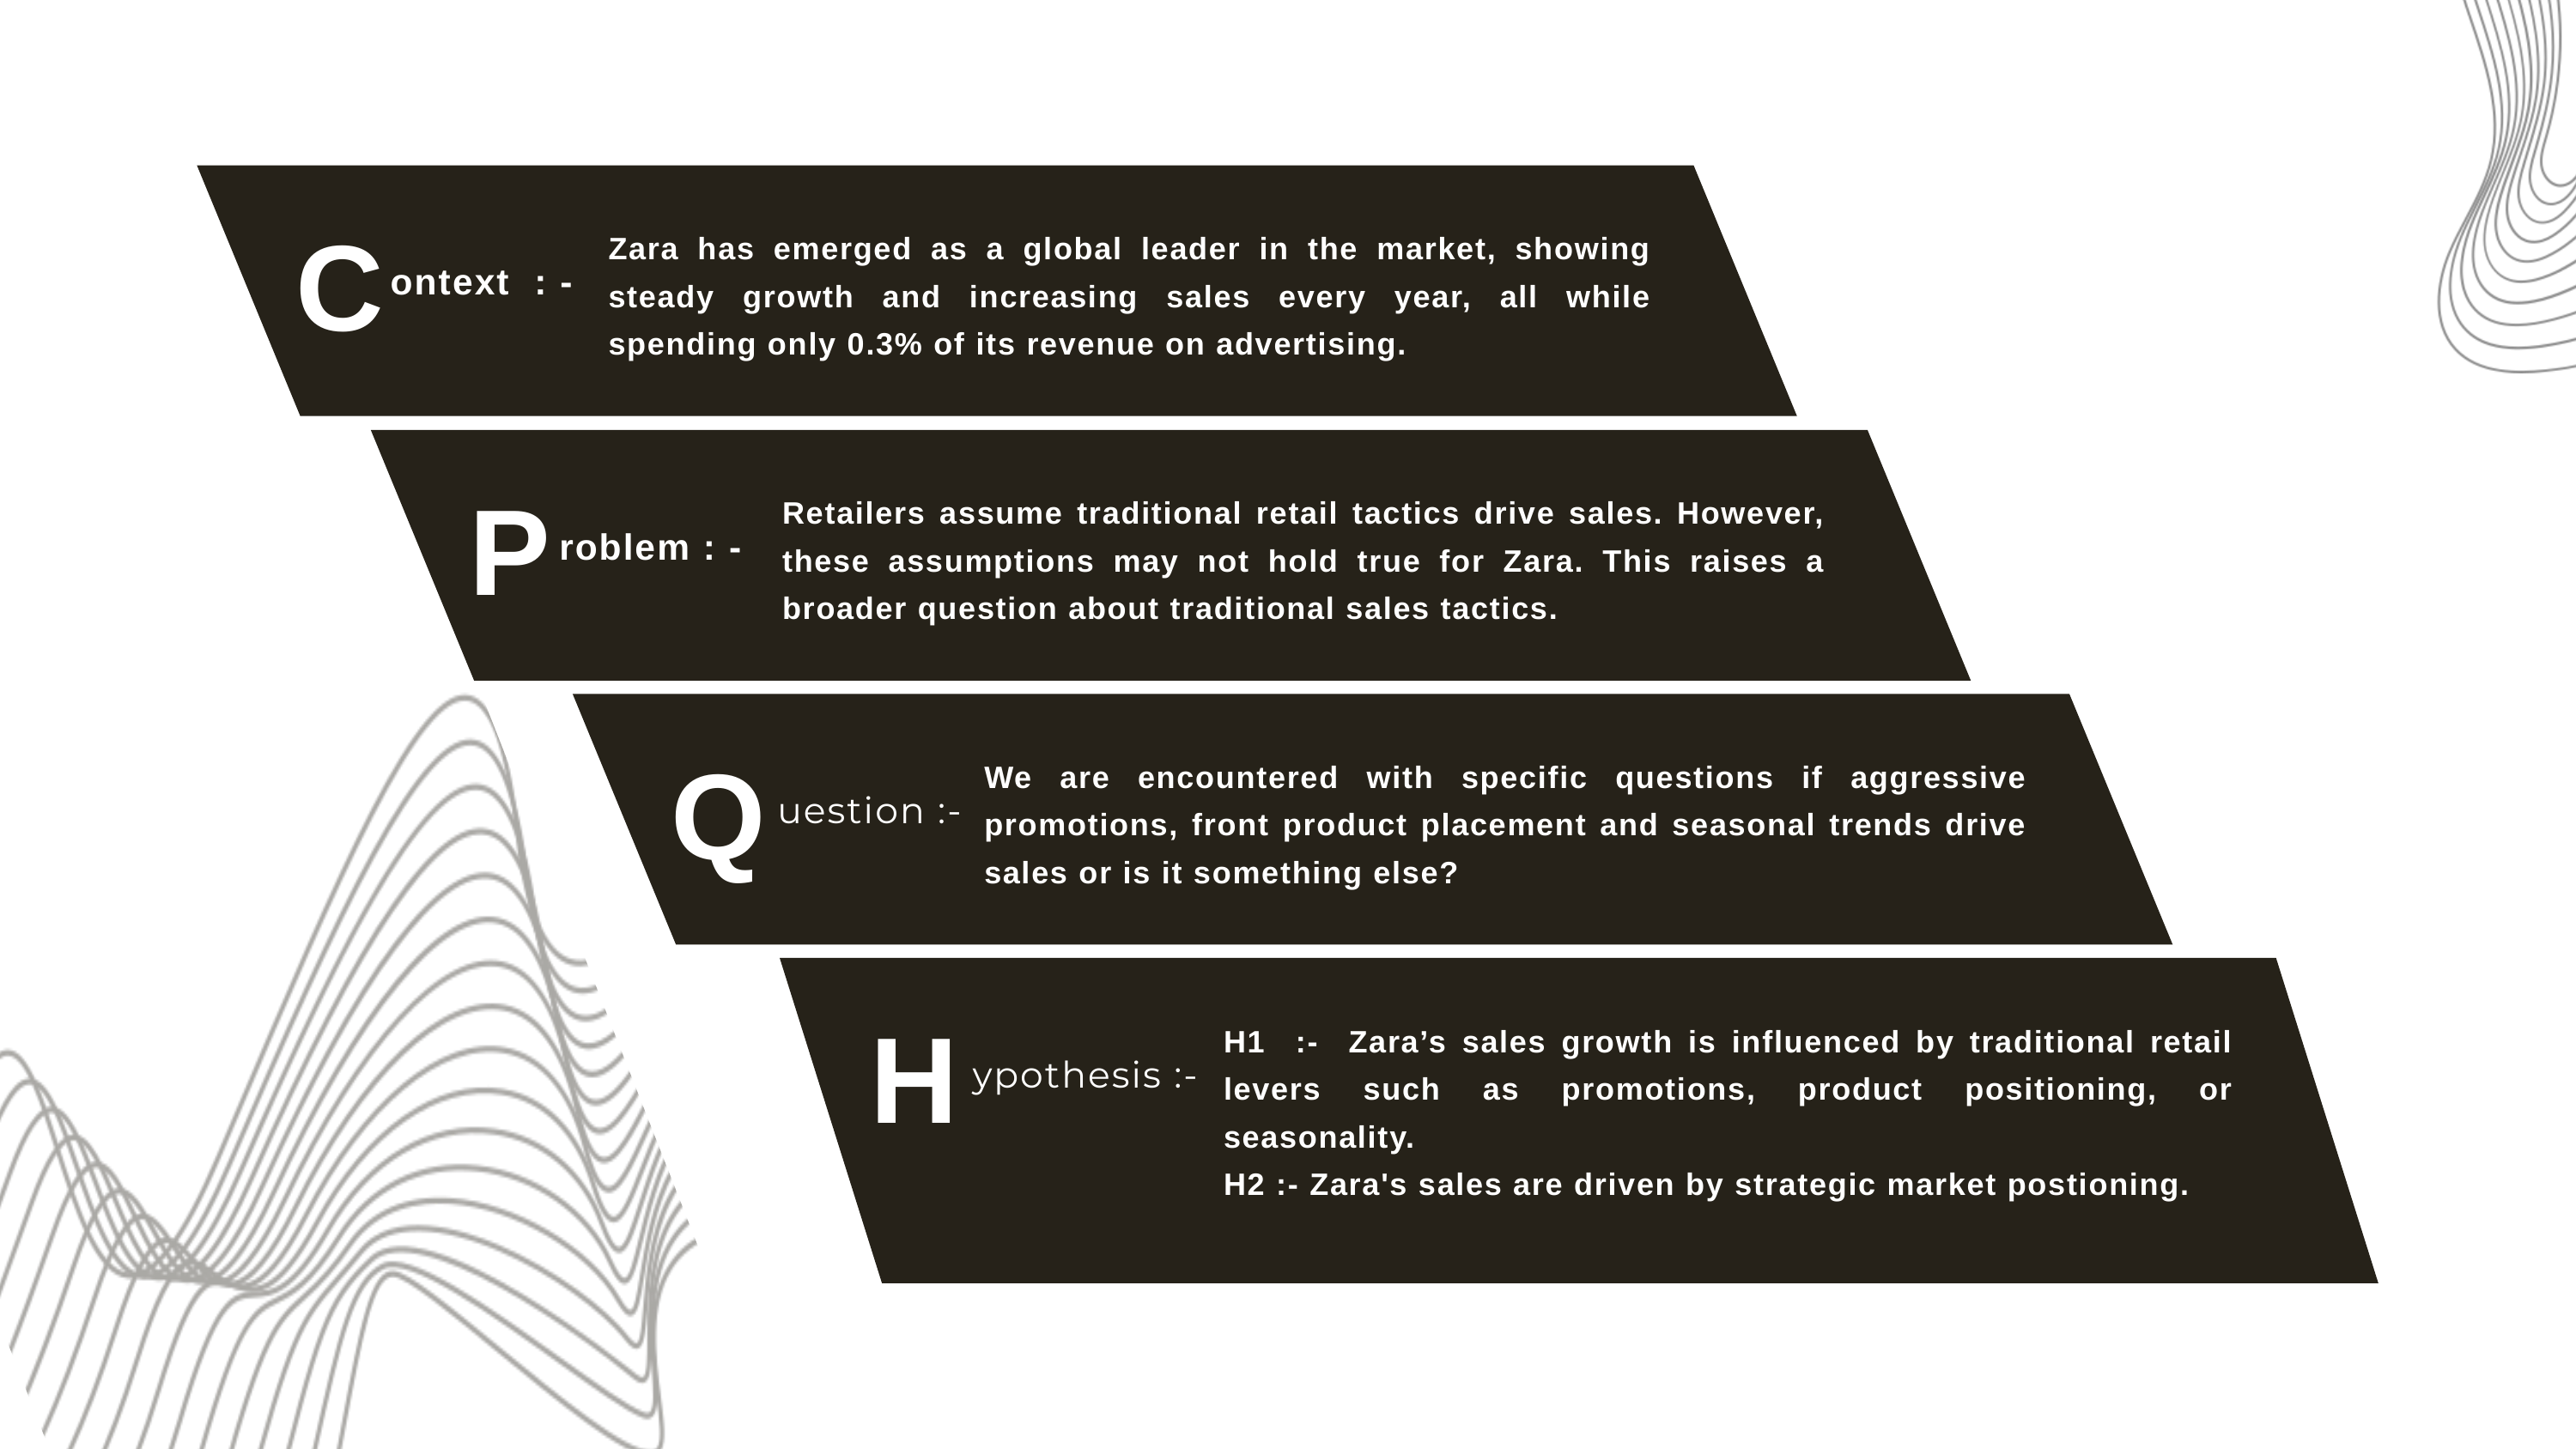

C
Zara has emerged as a global leader in the market, showing steady growth and increasing sales every year, all while spending only 0.3% of its revenue on advertising.
ontext  : -
P

Retailers assume traditional retail tactics drive sales. However, these assumptions may not hold true for Zara. This raises a broader question about traditional sales tactics.
roblem : -
Q

We are encountered with specific questions if aggressive promotions, front product placement and seasonal trends drive sales or is it something else?
uestion :-
H

H1  :-  Zara’s sales growth is influenced by traditional retail levers such as promotions, product positioning, or seasonality.
H2 :- Zara's sales are driven by strategic market postioning.
ypothesis :-